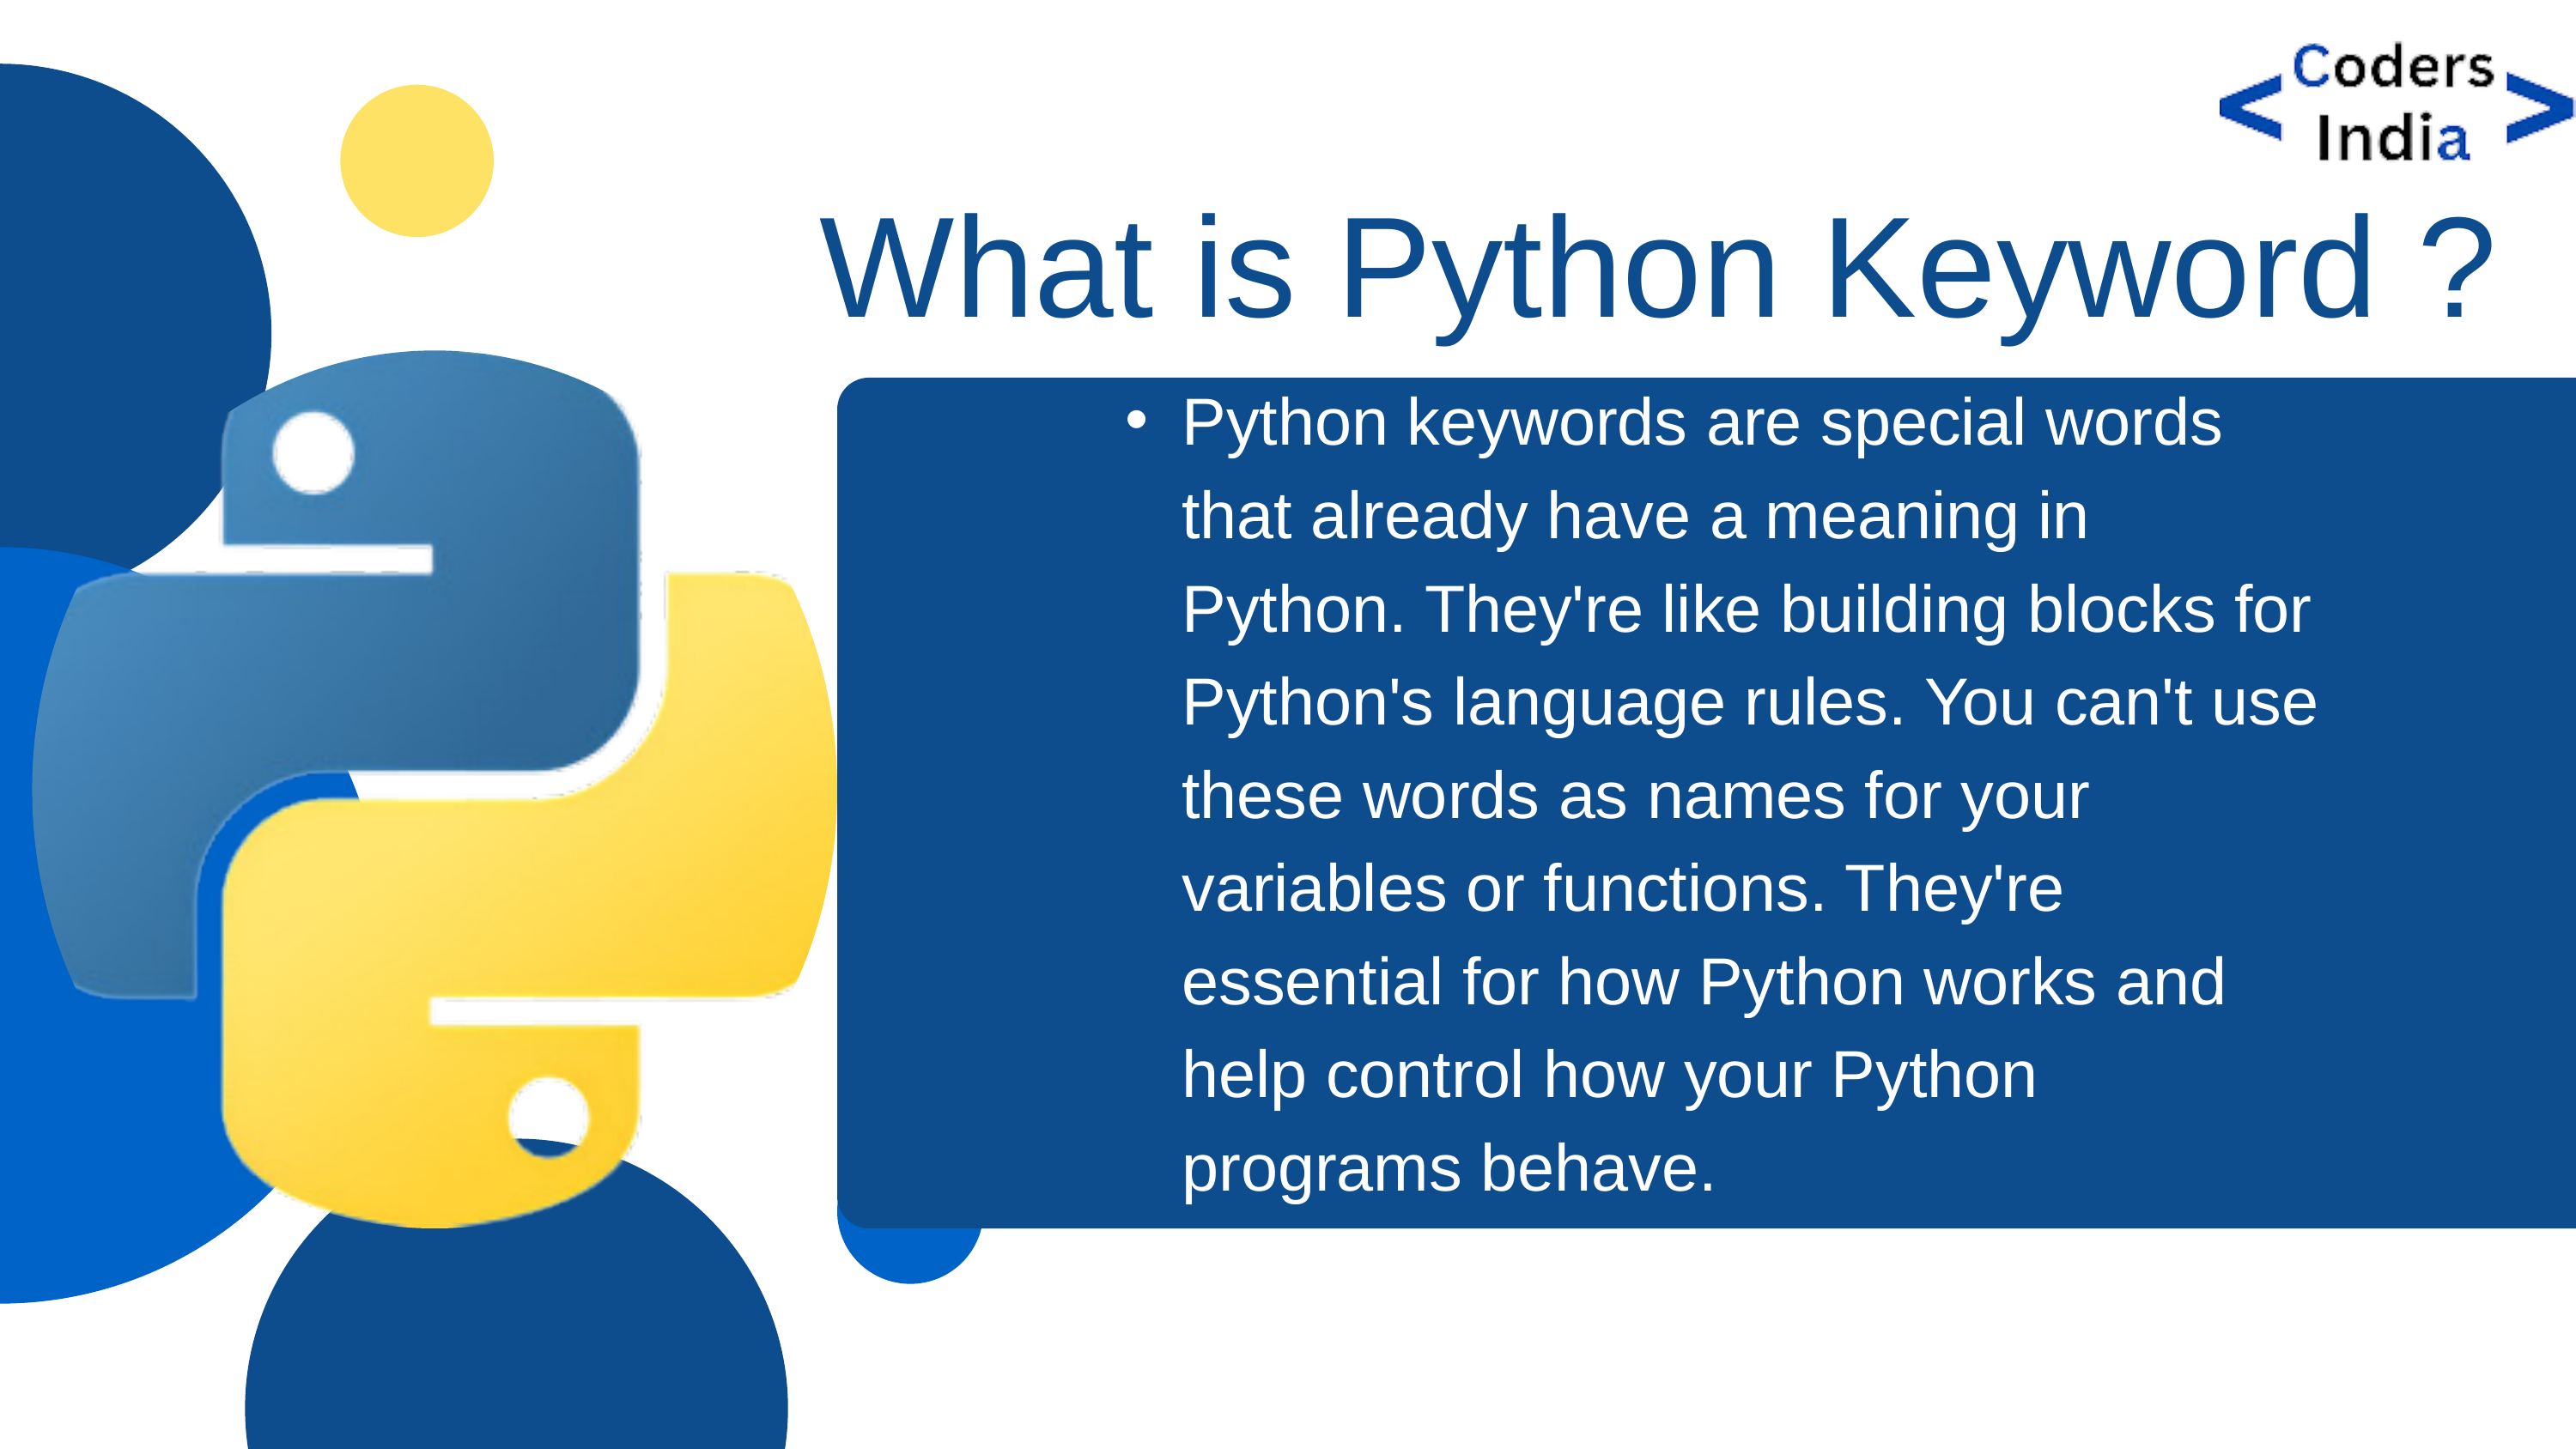

What is Python Keyword ?

Python keywords are special words that already have a meaning in Python. They're like building blocks for Python's language rules. You can't use these words as names for your variables or functions. They're essential for how Python works and help control how your Python programs behave.